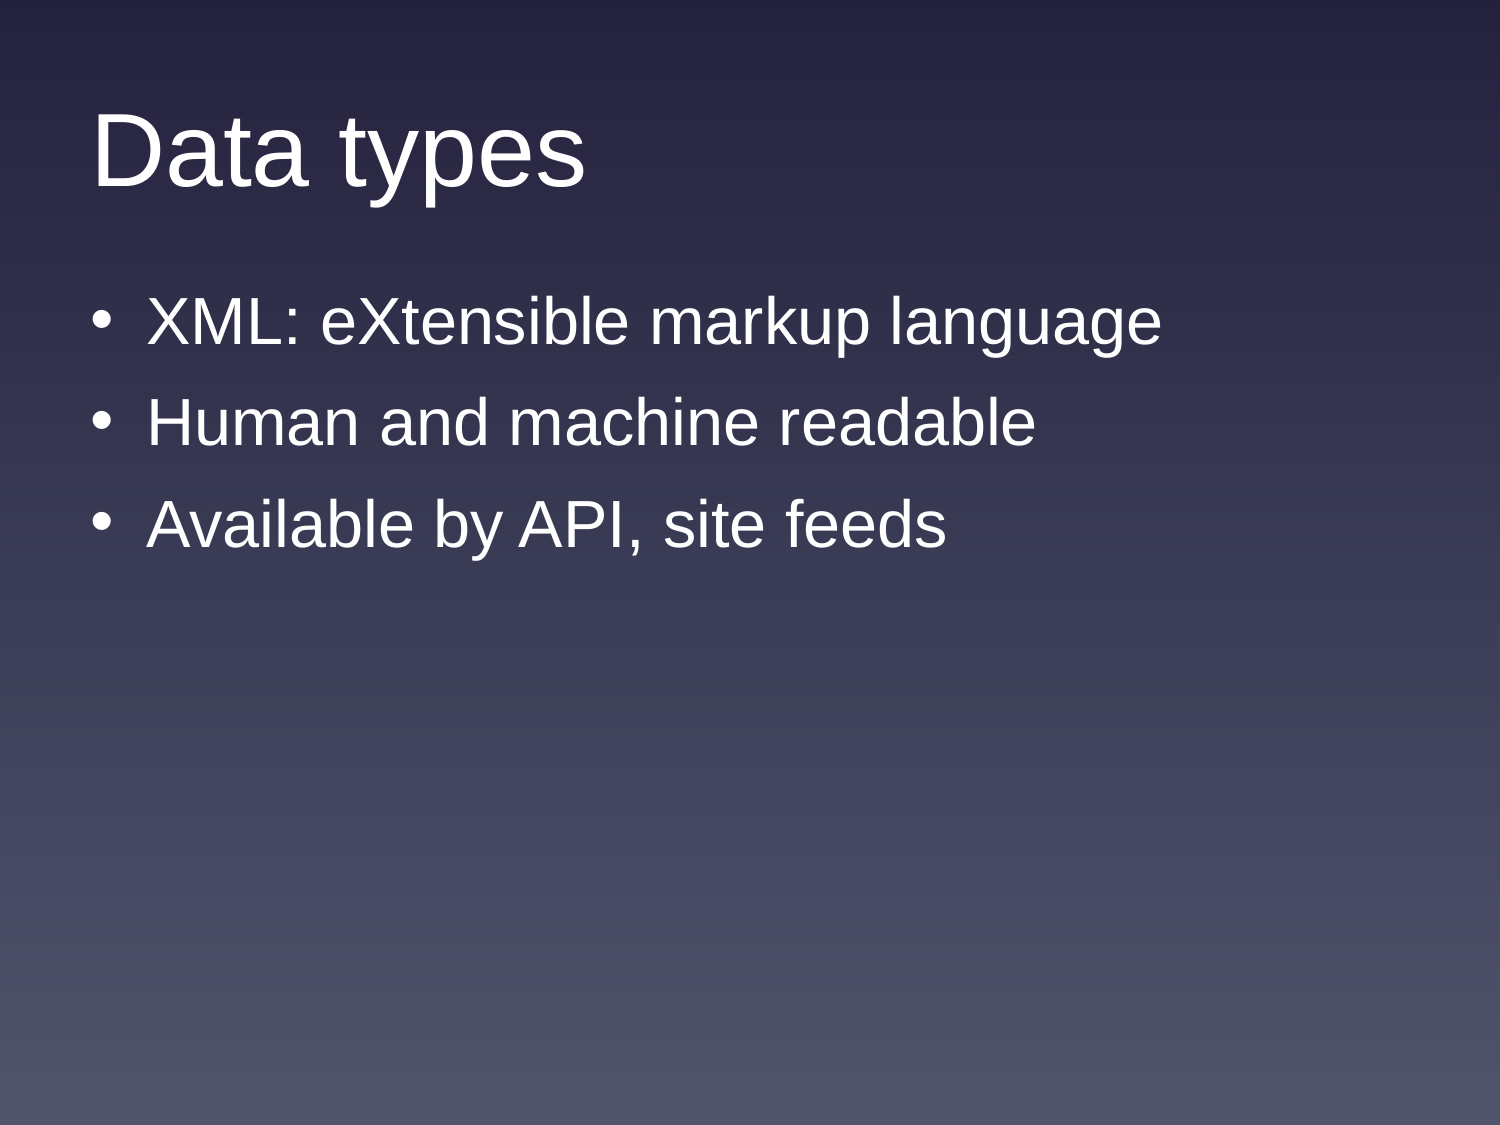

# Data types
XML: eXtensible markup language
Human and machine readable
Available by API, site feeds